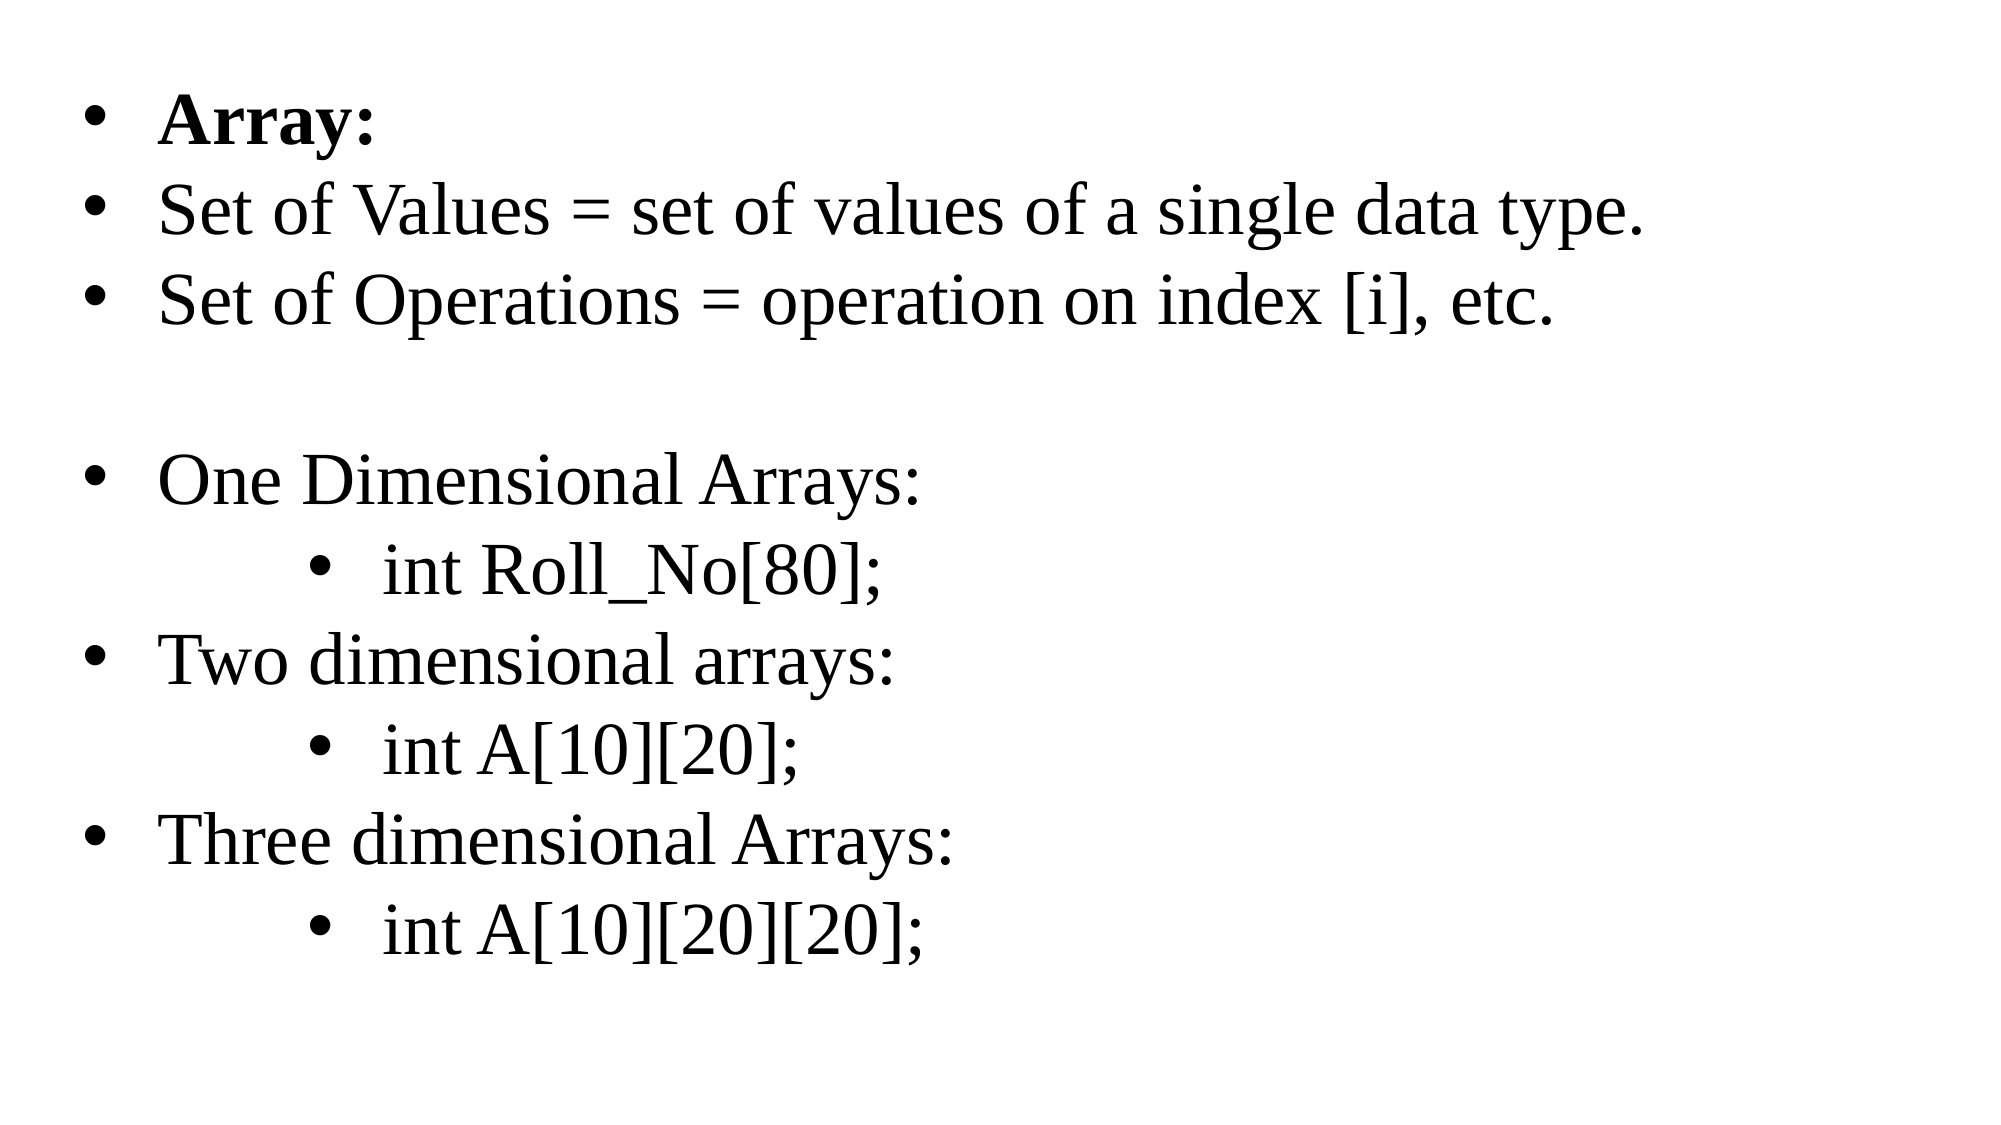

Array:
Set of Values = set of values of a single data type.
Set of Operations = operation on index [i], etc.

One Dimensional Arrays:
int Roll_No[80];
Two dimensional arrays:
int A[10][20];
Three dimensional Arrays:
int A[10][20][20];